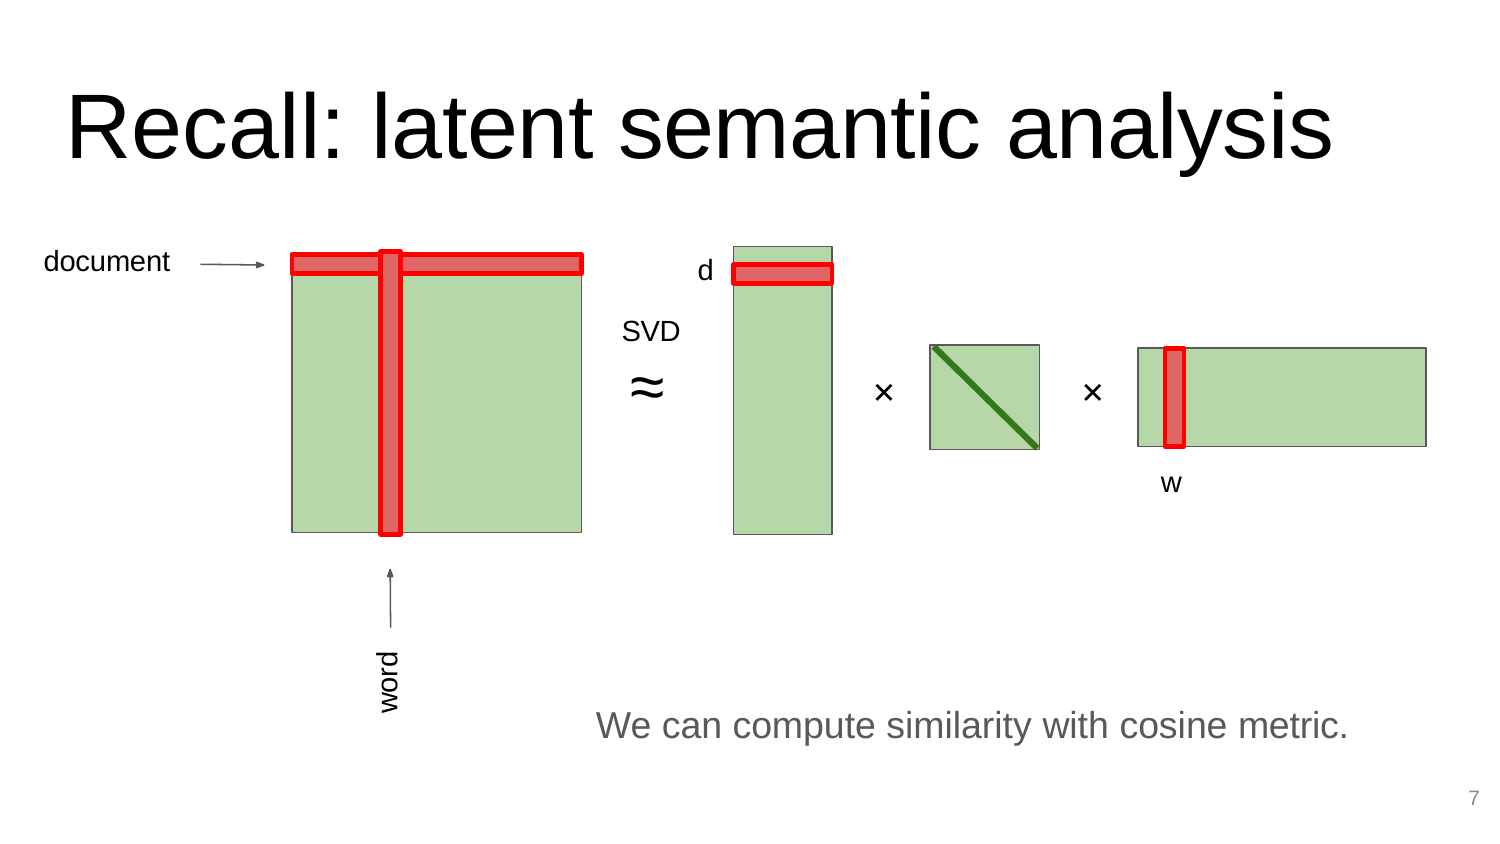

# Recall: latent semantic analysis
document

d

SVD
≈

✕
✕
w

word
We can compute similarity with cosine metric.
7